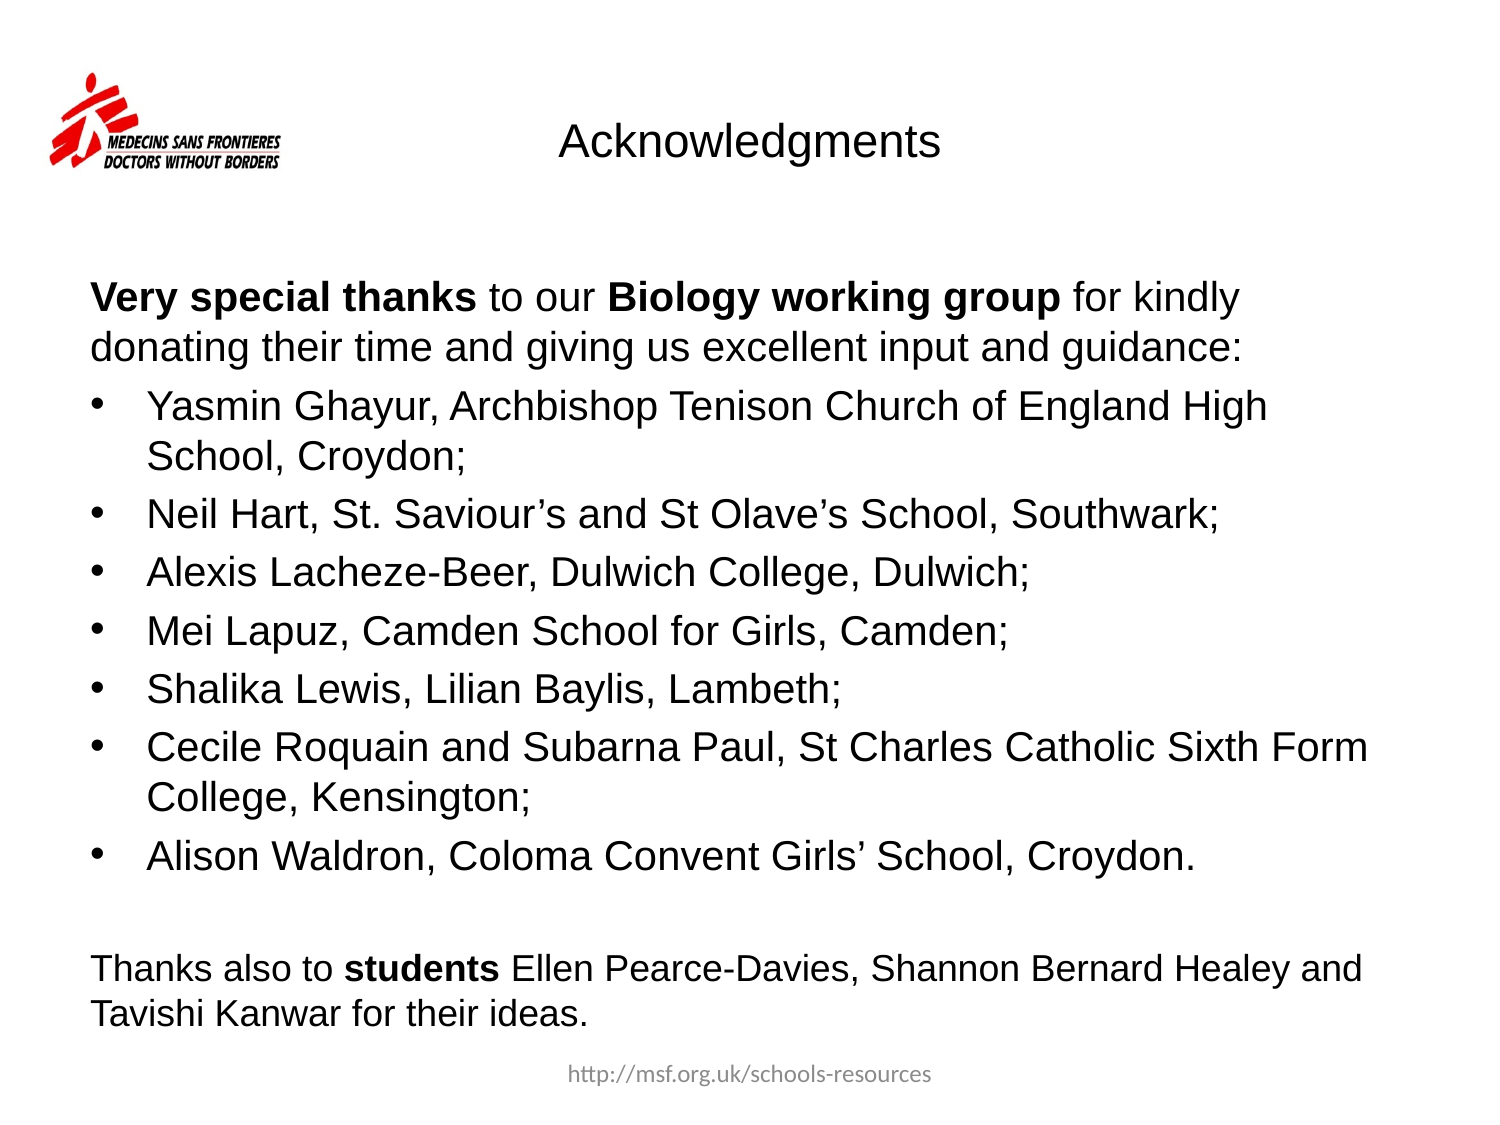

# Acknowledgments
Very special thanks to our Biology working group for kindly donating their time and giving us excellent input and guidance:
Yasmin Ghayur, Archbishop Tenison Church of England High School, Croydon;
Neil Hart, St. Saviour’s and St Olave’s School, Southwark;
Alexis Lacheze-Beer, Dulwich College, Dulwich;
Mei Lapuz, Camden School for Girls, Camden;
Shalika Lewis, Lilian Baylis, Lambeth;
Cecile Roquain and Subarna Paul, St Charles Catholic Sixth Form College, Kensington;
Alison Waldron, Coloma Convent Girls’ School, Croydon.

Thanks also to students Ellen Pearce-Davies, Shannon Bernard Healey and Tavishi Kanwar for their ideas.

http://msf.org.uk/schools-resources